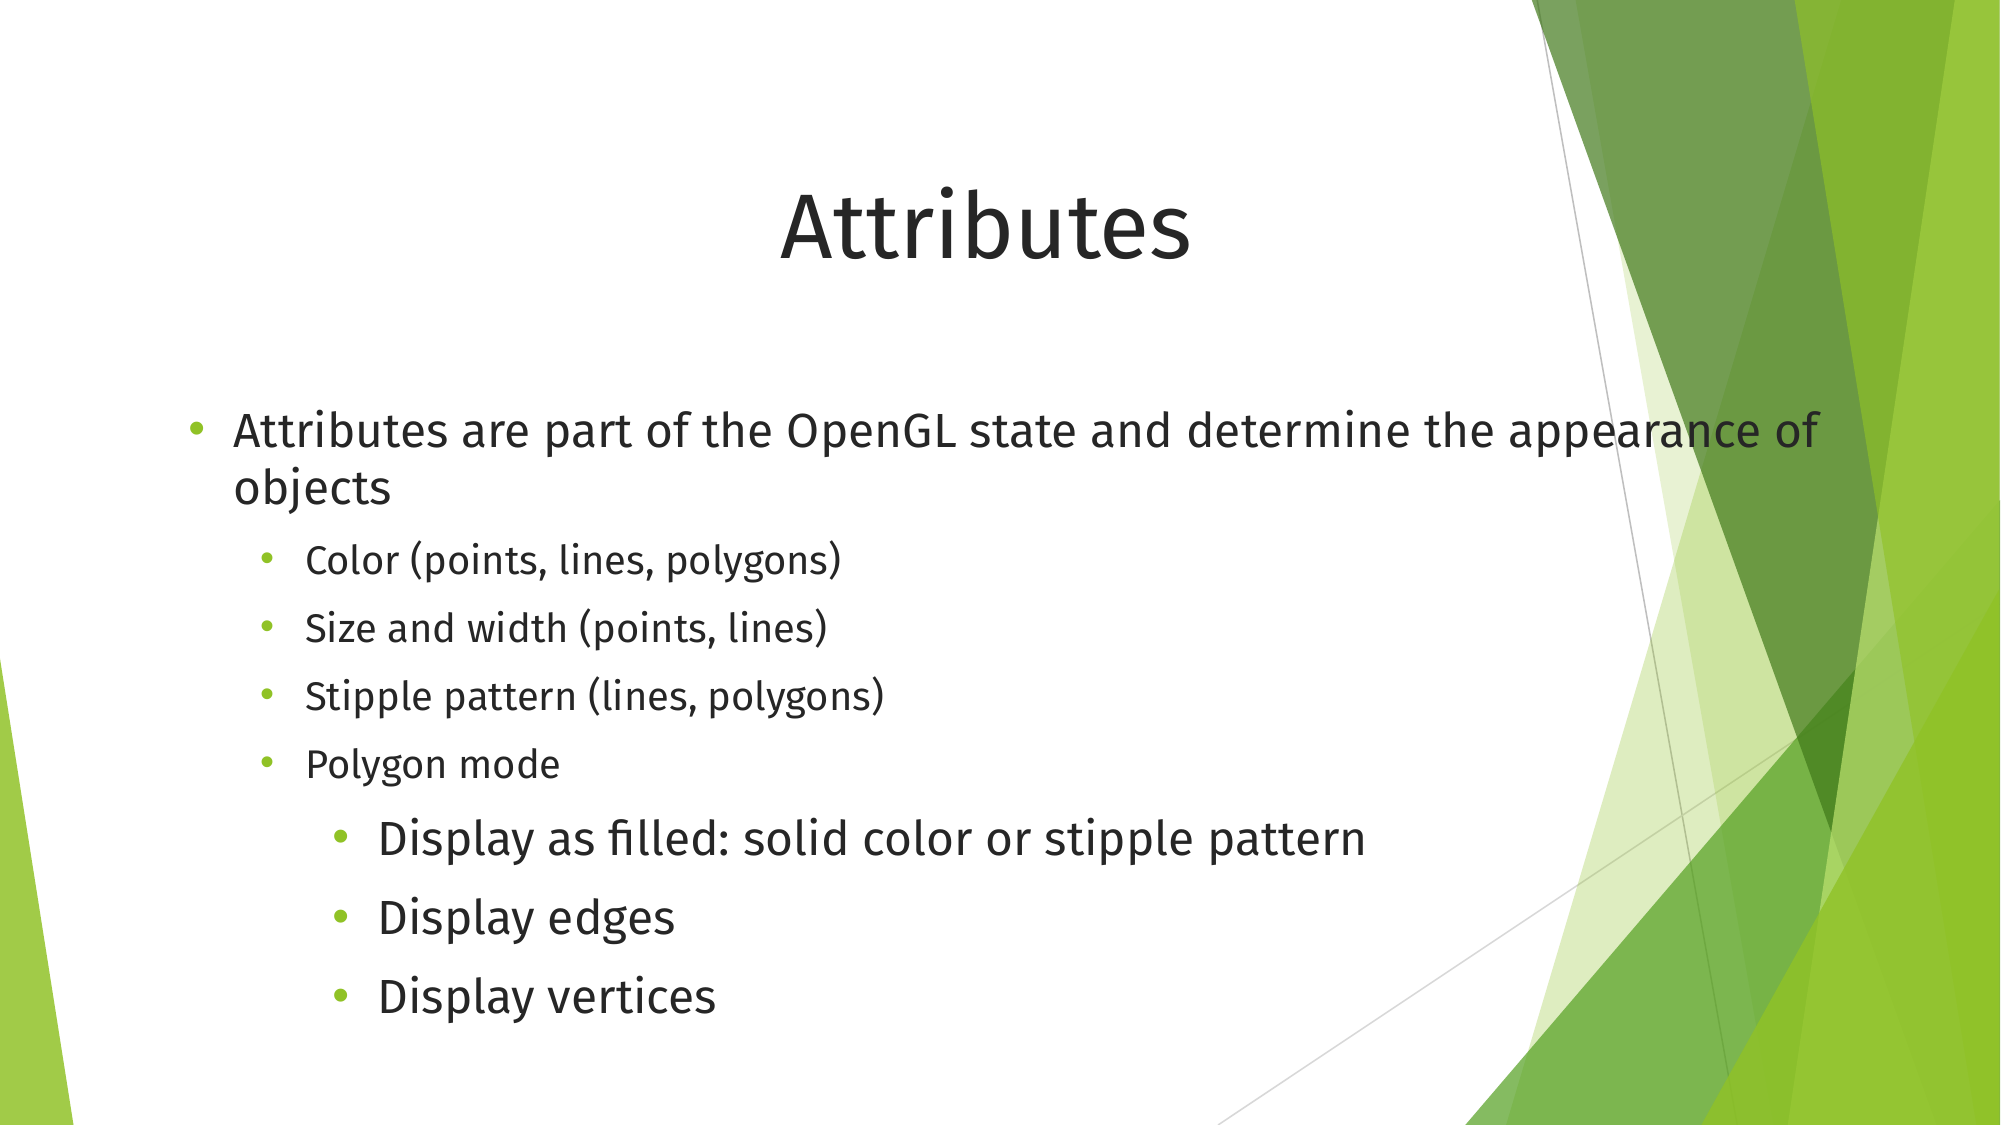

Attributes
Attributes are part of the OpenGL state and determine the appearance of objects
Color (points, lines, polygons)
Size and width (points, lines)
Stipple pattern (lines, polygons)
Polygon mode
Display as filled: solid color or stipple pattern
Display edges
Display vertices